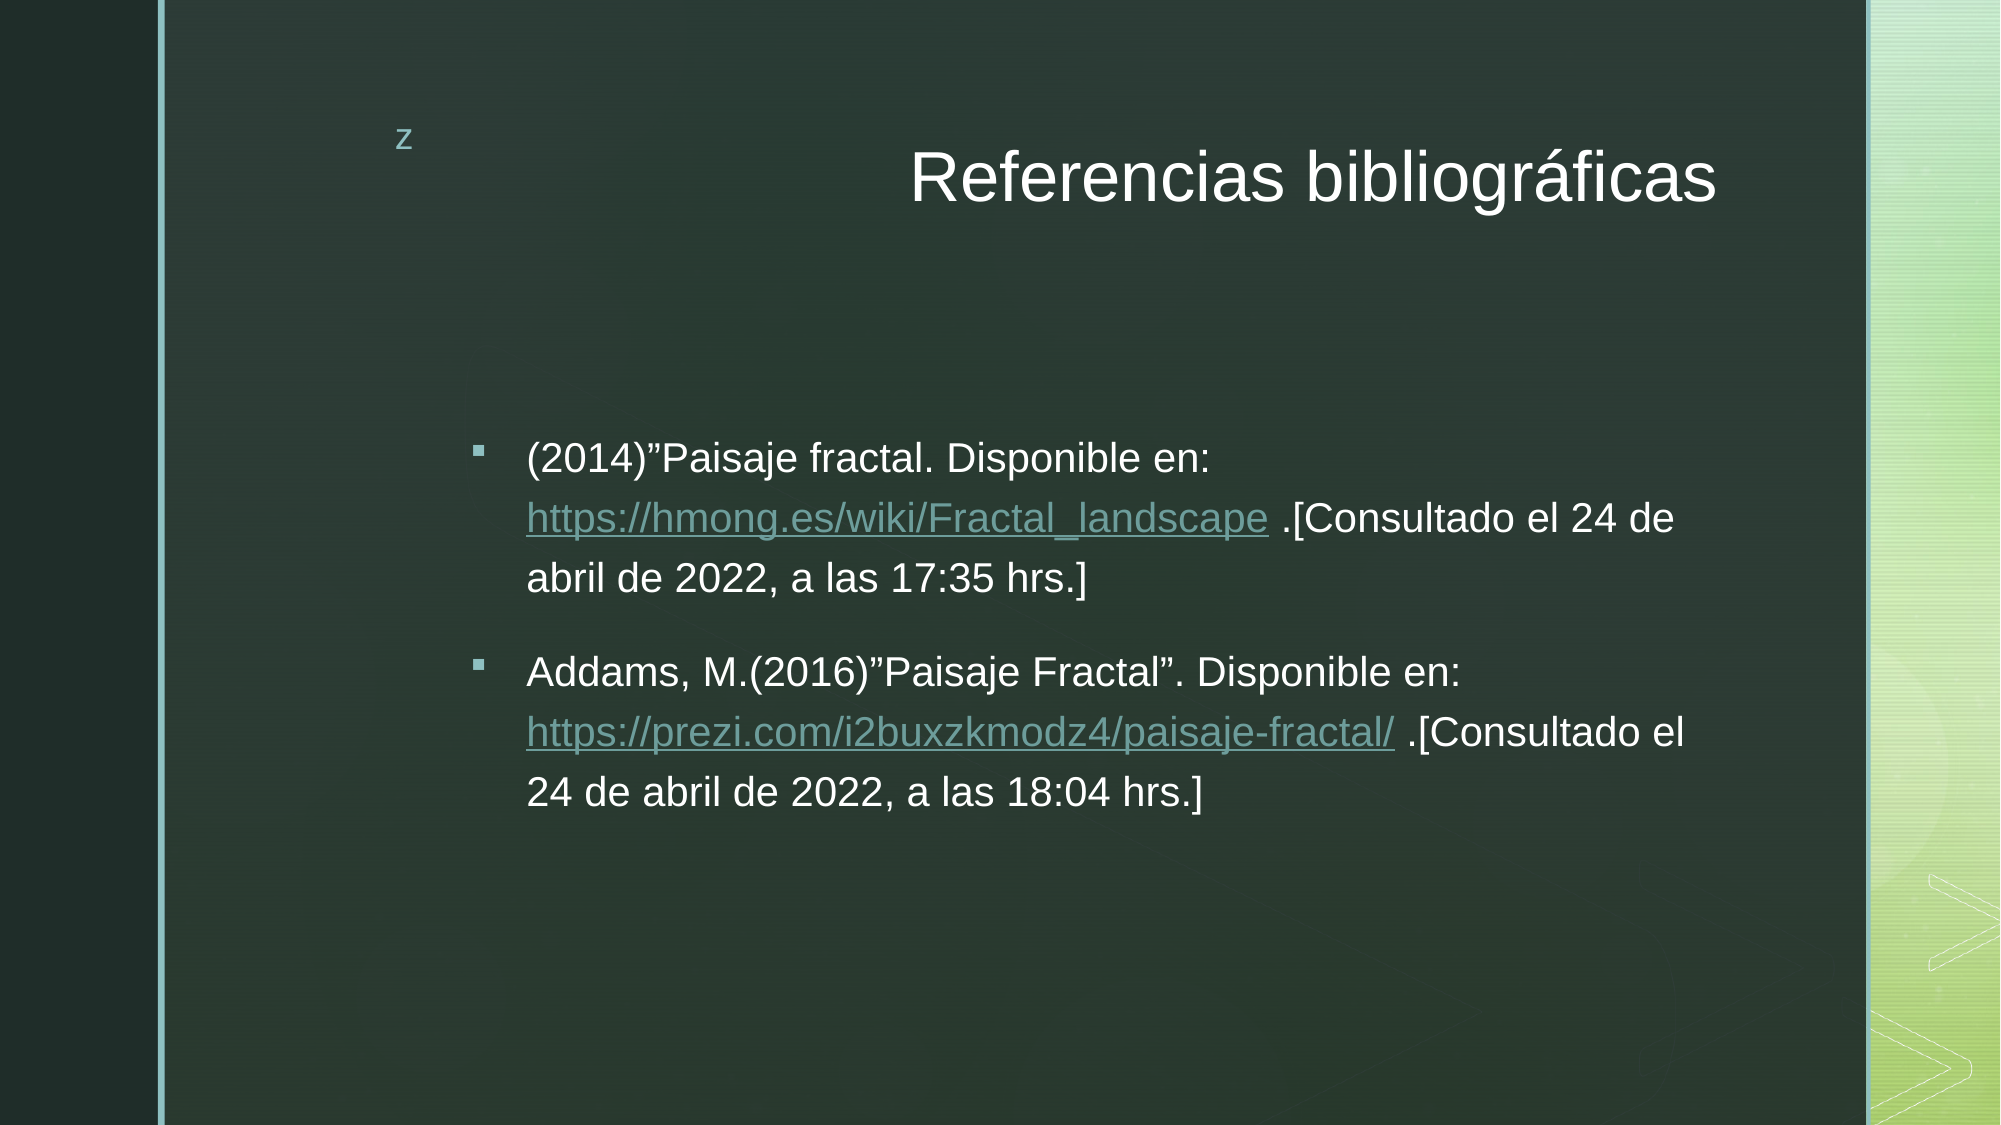

# Referencias bibliográficas
(2014)”Paisaje fractal. Disponible en: https://hmong.es/wiki/Fractal_landscape .[Consultado el 24 de abril de 2022, a las 17:35 hrs.]
Addams, M.(2016)”Paisaje Fractal”. Disponible en: https://prezi.com/i2buxzkmodz4/paisaje-fractal/ .[Consultado el 24 de abril de 2022, a las 18:04 hrs.]